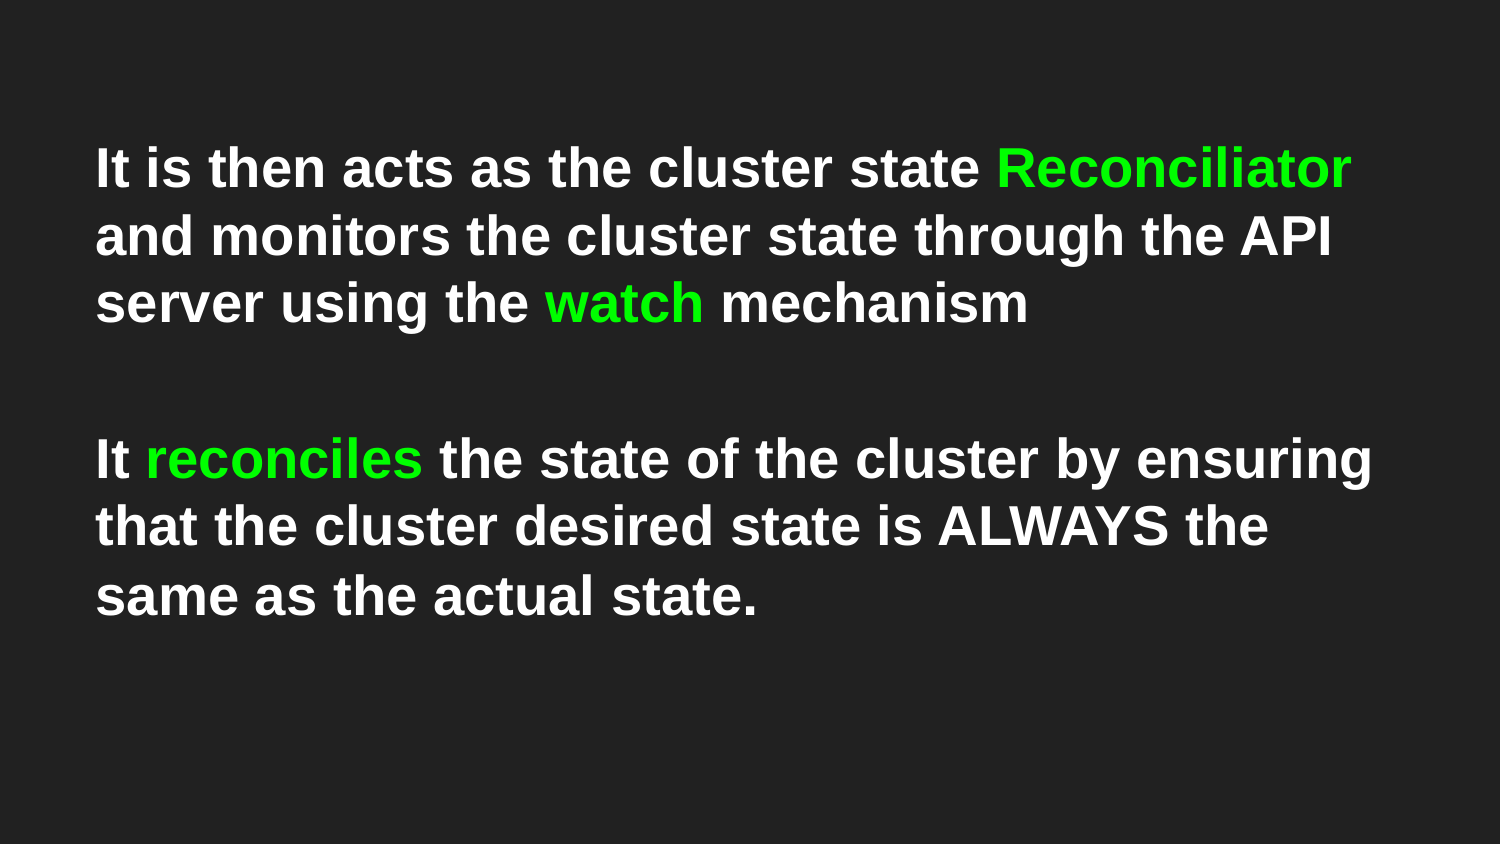

# It is then acts as the cluster state Reconciliator and monitors the cluster state through the API server using the watch mechanism

It reconciles the state of the cluster by ensuring that the cluster desired state is ALWAYS the same as the actual state.